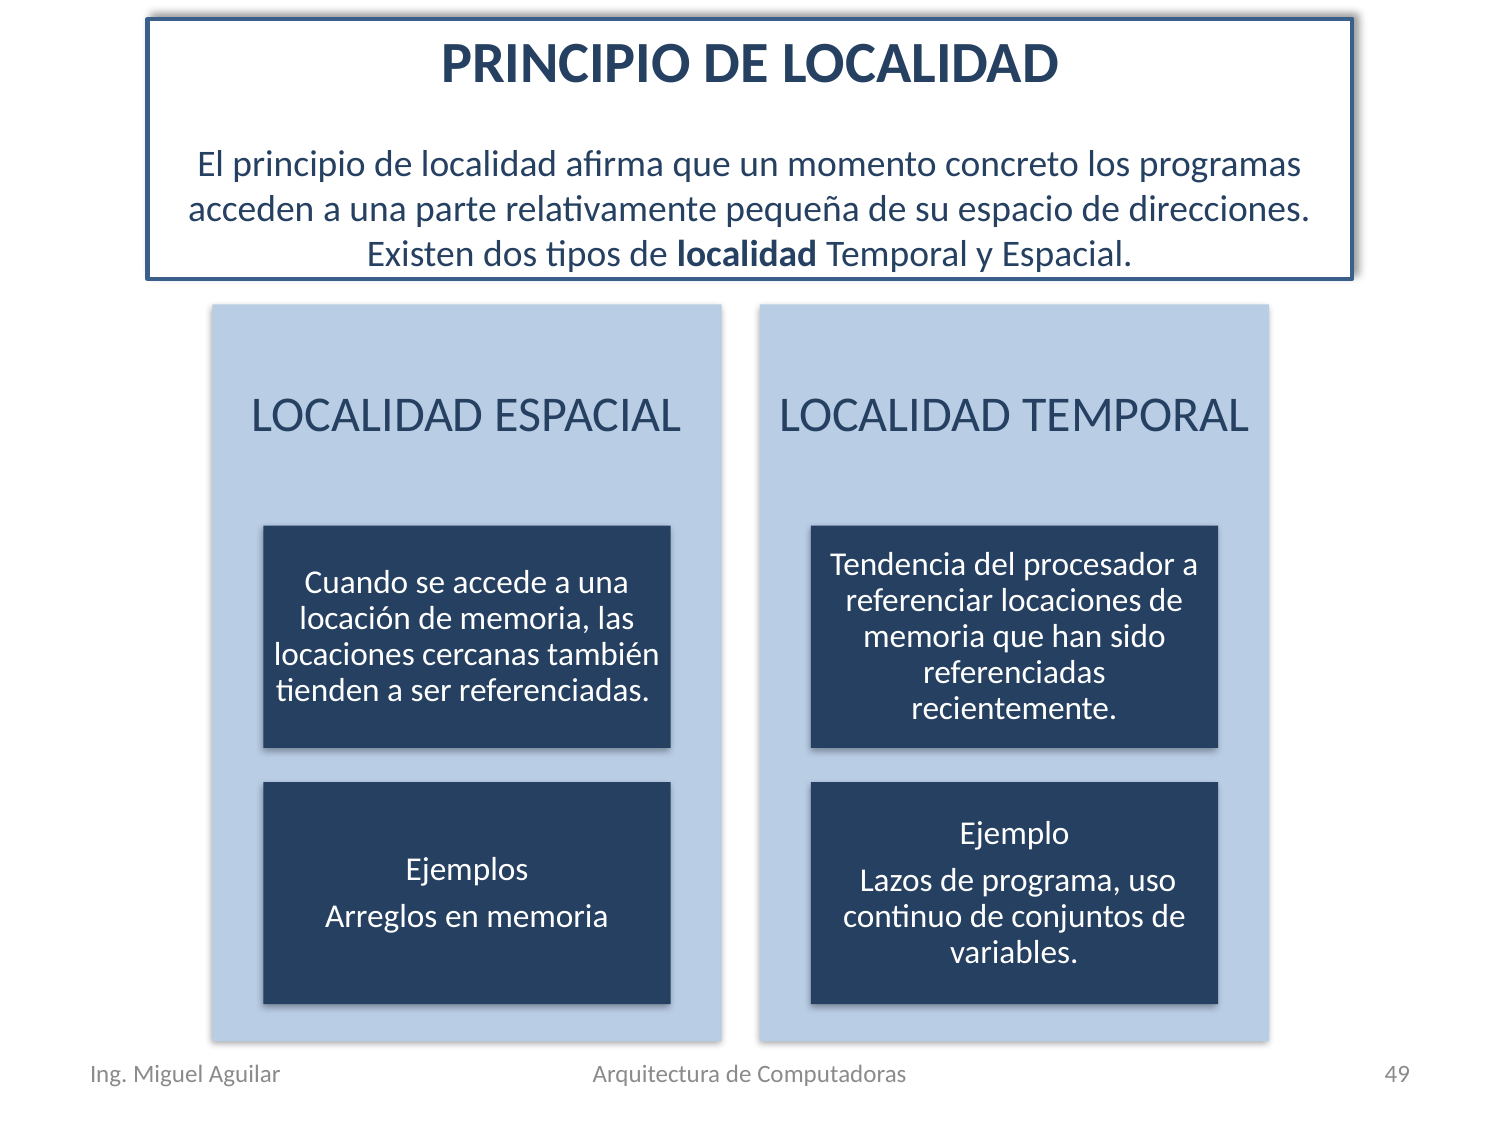

PRINCIPIO DE LOCALIDAD

El principio de localidad afirma que un momento concreto los programas acceden a una parte relativamente pequeña de su espacio de direcciones. Existen dos tipos de localidad Temporal y Espacial.
LOCALIDAD ESPACIAL
Cuando se accede a una locación de memoria, las locaciones cercanas también tienden a ser referenciadas.
Ejemplos
Arreglos en memoria
LOCALIDAD TEMPORAL
Tendencia del procesador a referenciar locaciones de memoria que han sido referenciadas recientemente.
Ejemplo
 Lazos de programa, uso continuo de conjuntos de variables.
Ing. Miguel Aguilar
Arquitectura de Computadoras
49